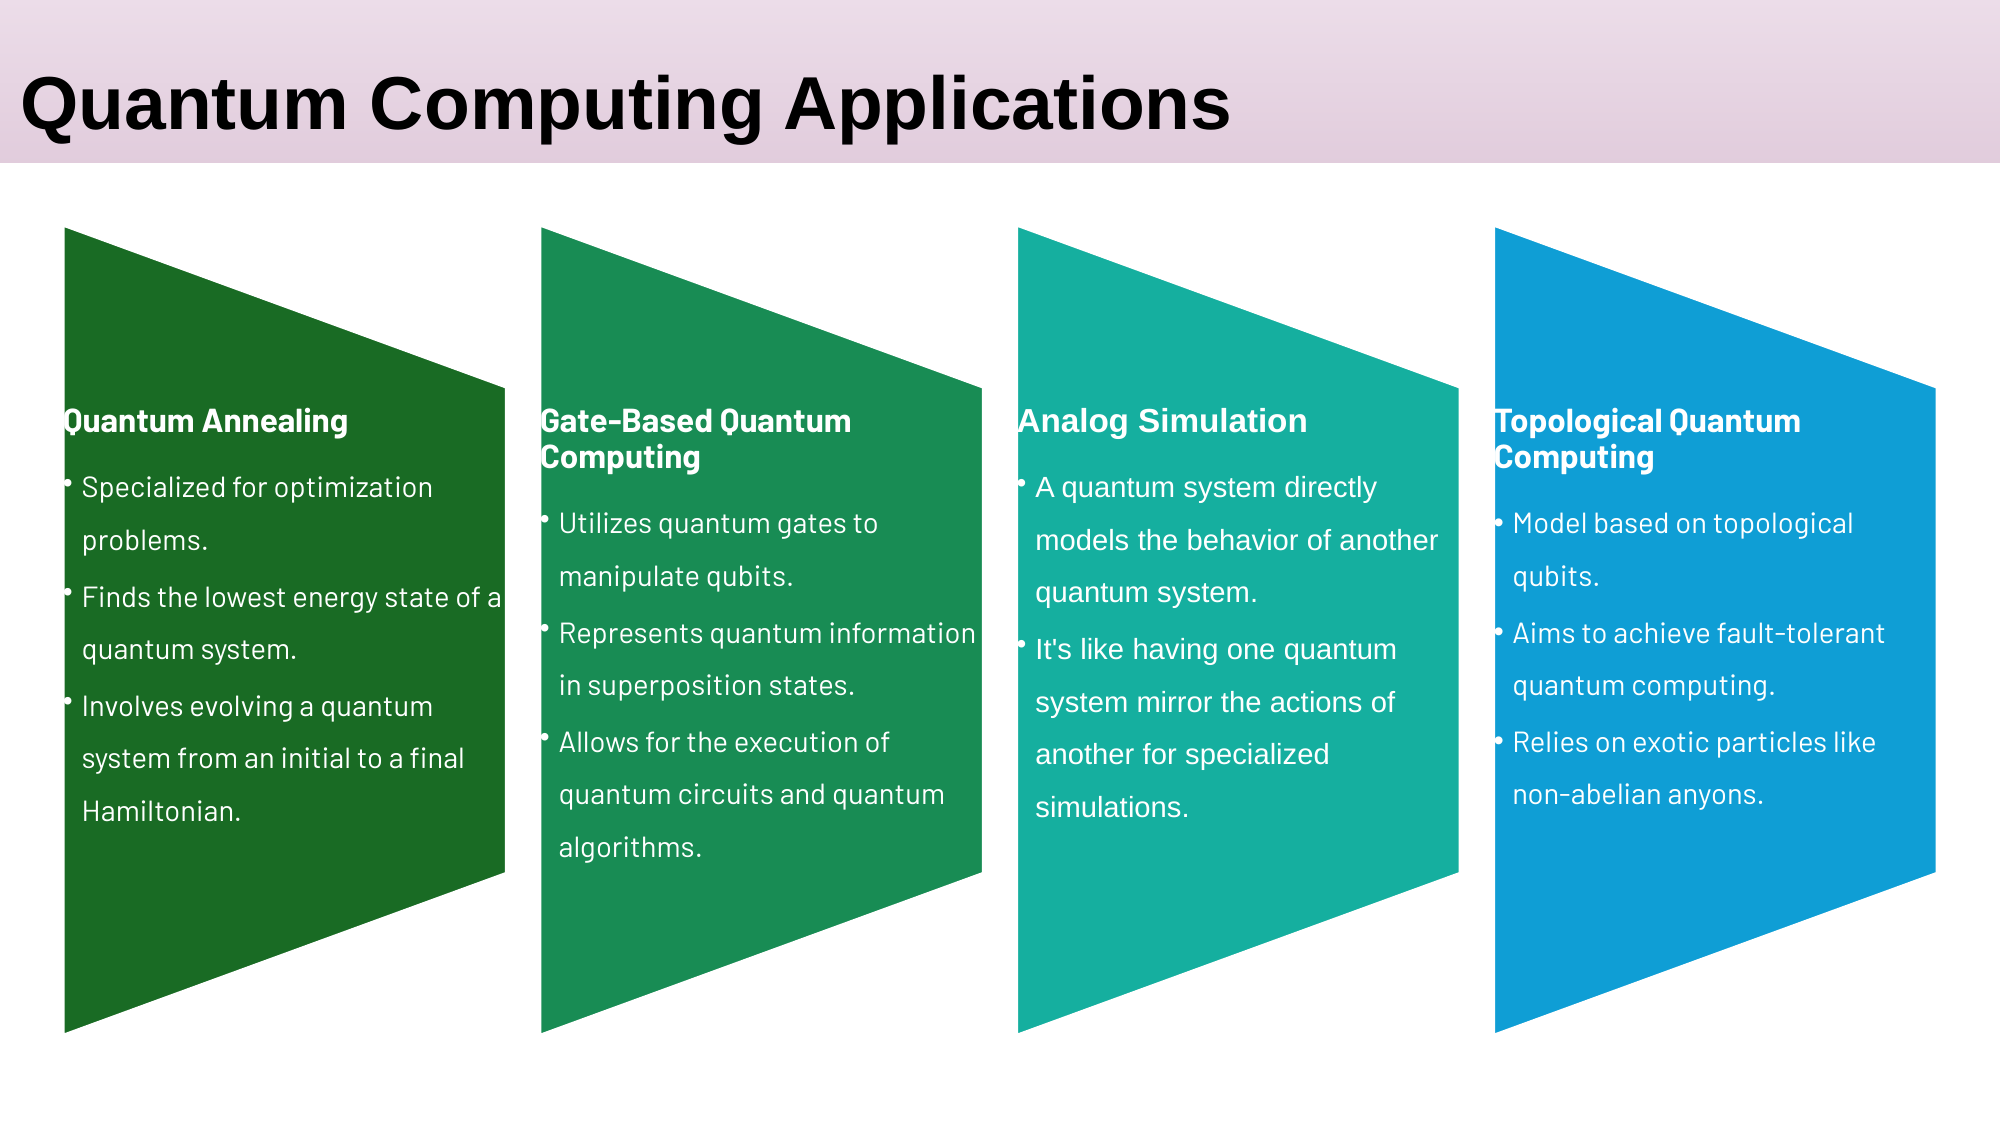

Quantum Computing Applications
Quantum Annealing
Specialized for optimization problems.
Finds the lowest energy state of a quantum system.
Involves evolving a quantum system from an initial to a final Hamiltonian.

Gate-Based Quantum Computing
Utilizes quantum gates to manipulate qubits.
Represents quantum information in superposition states.
Allows for the execution of quantum circuits and quantum algorithms.

Analog Simulation
A quantum system directly models the behavior of another quantum system.
It's like having one quantum system mirror the actions of another for specialized simulations.

Topological Quantum Computing
Model based on topological qubits.
Aims to achieve fault-tolerant quantum computing.
Relies on exotic particles like non-abelian anyons.